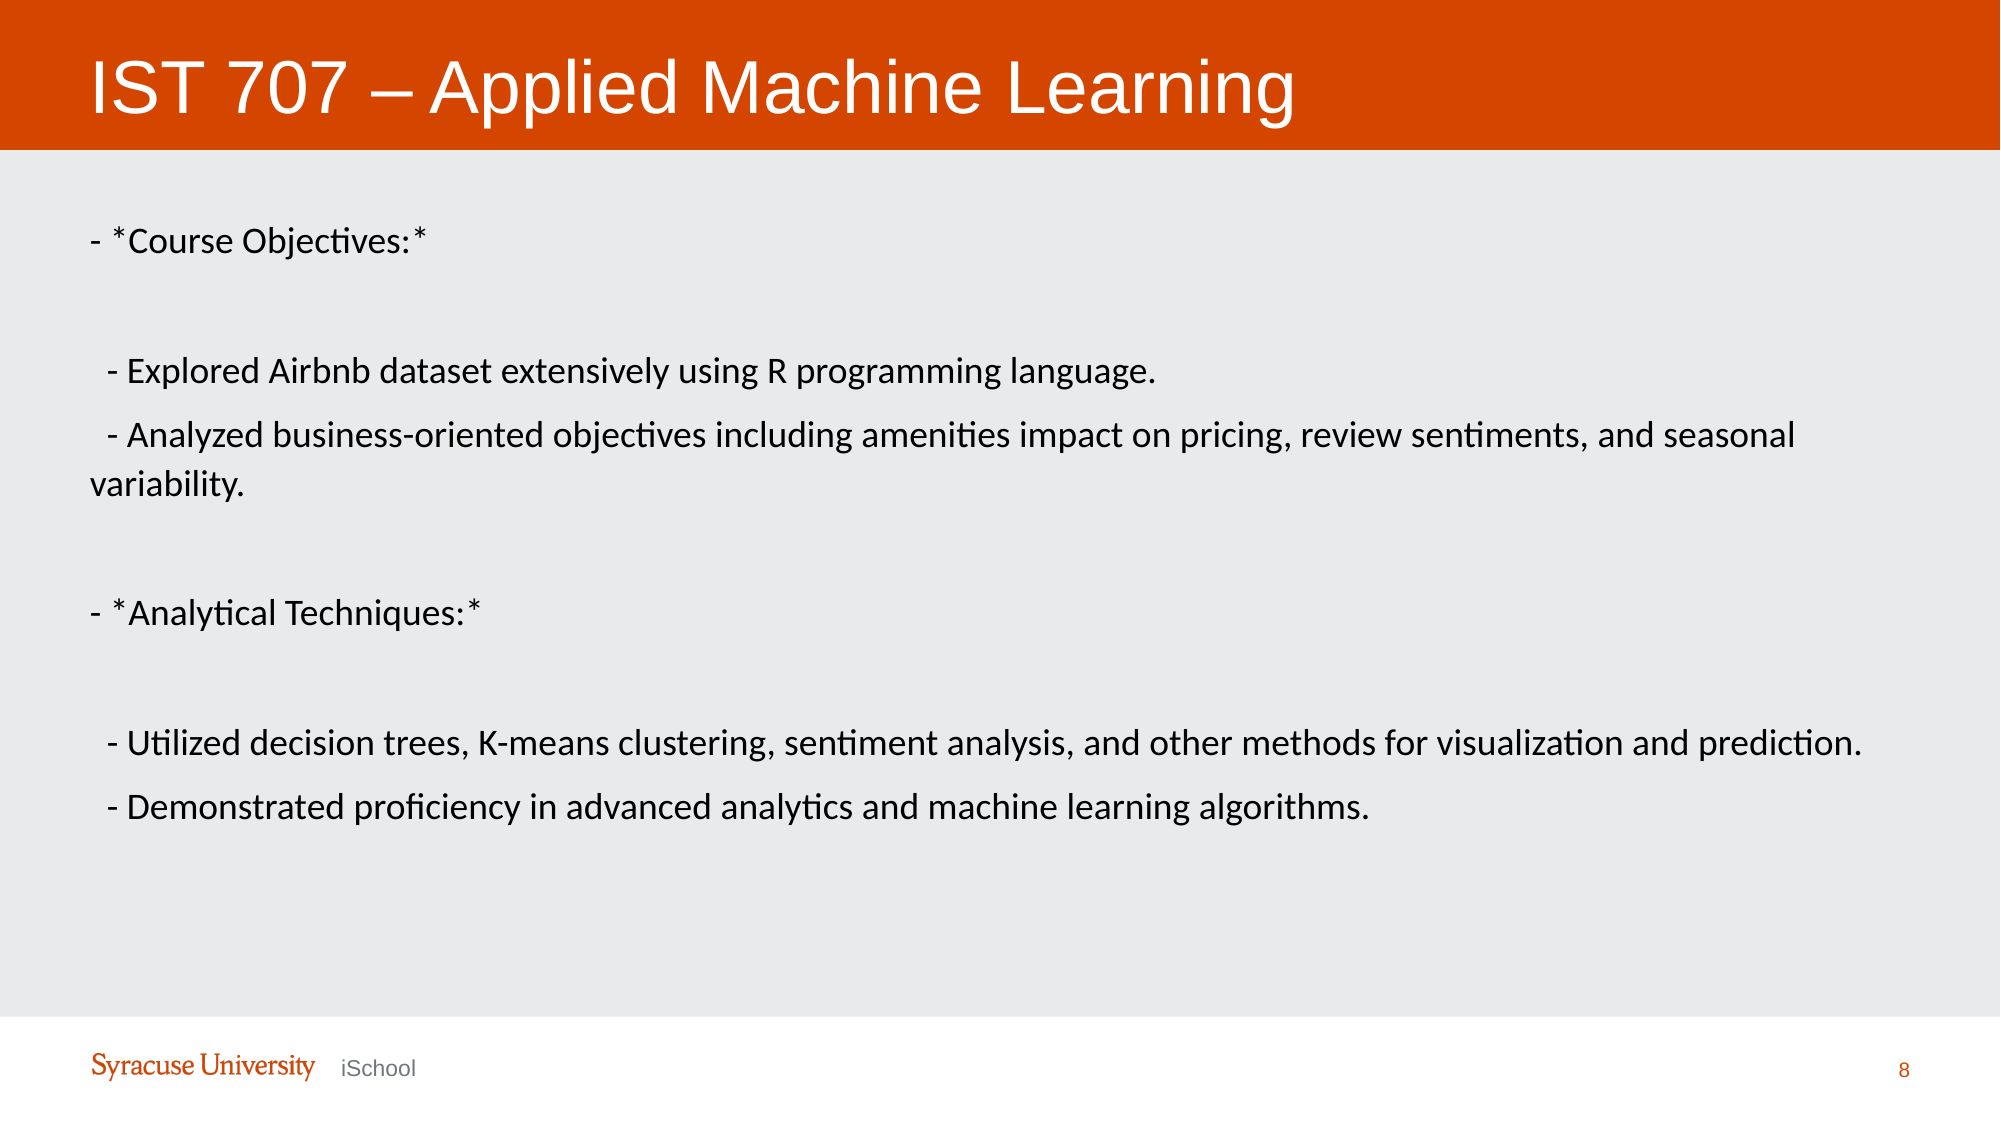

# IST 707 – Applied Machine Learning
- *Course Objectives:*

  - Explored Airbnb dataset extensively using R programming language.
  - Analyzed business-oriented objectives including amenities impact on pricing, review sentiments, and seasonal variability.

- *Analytical Techniques:*

  - Utilized decision trees, K-means clustering, sentiment analysis, and other methods for visualization and prediction.
  - Demonstrated proficiency in advanced analytics and machine learning algorithms.

8
iSchool